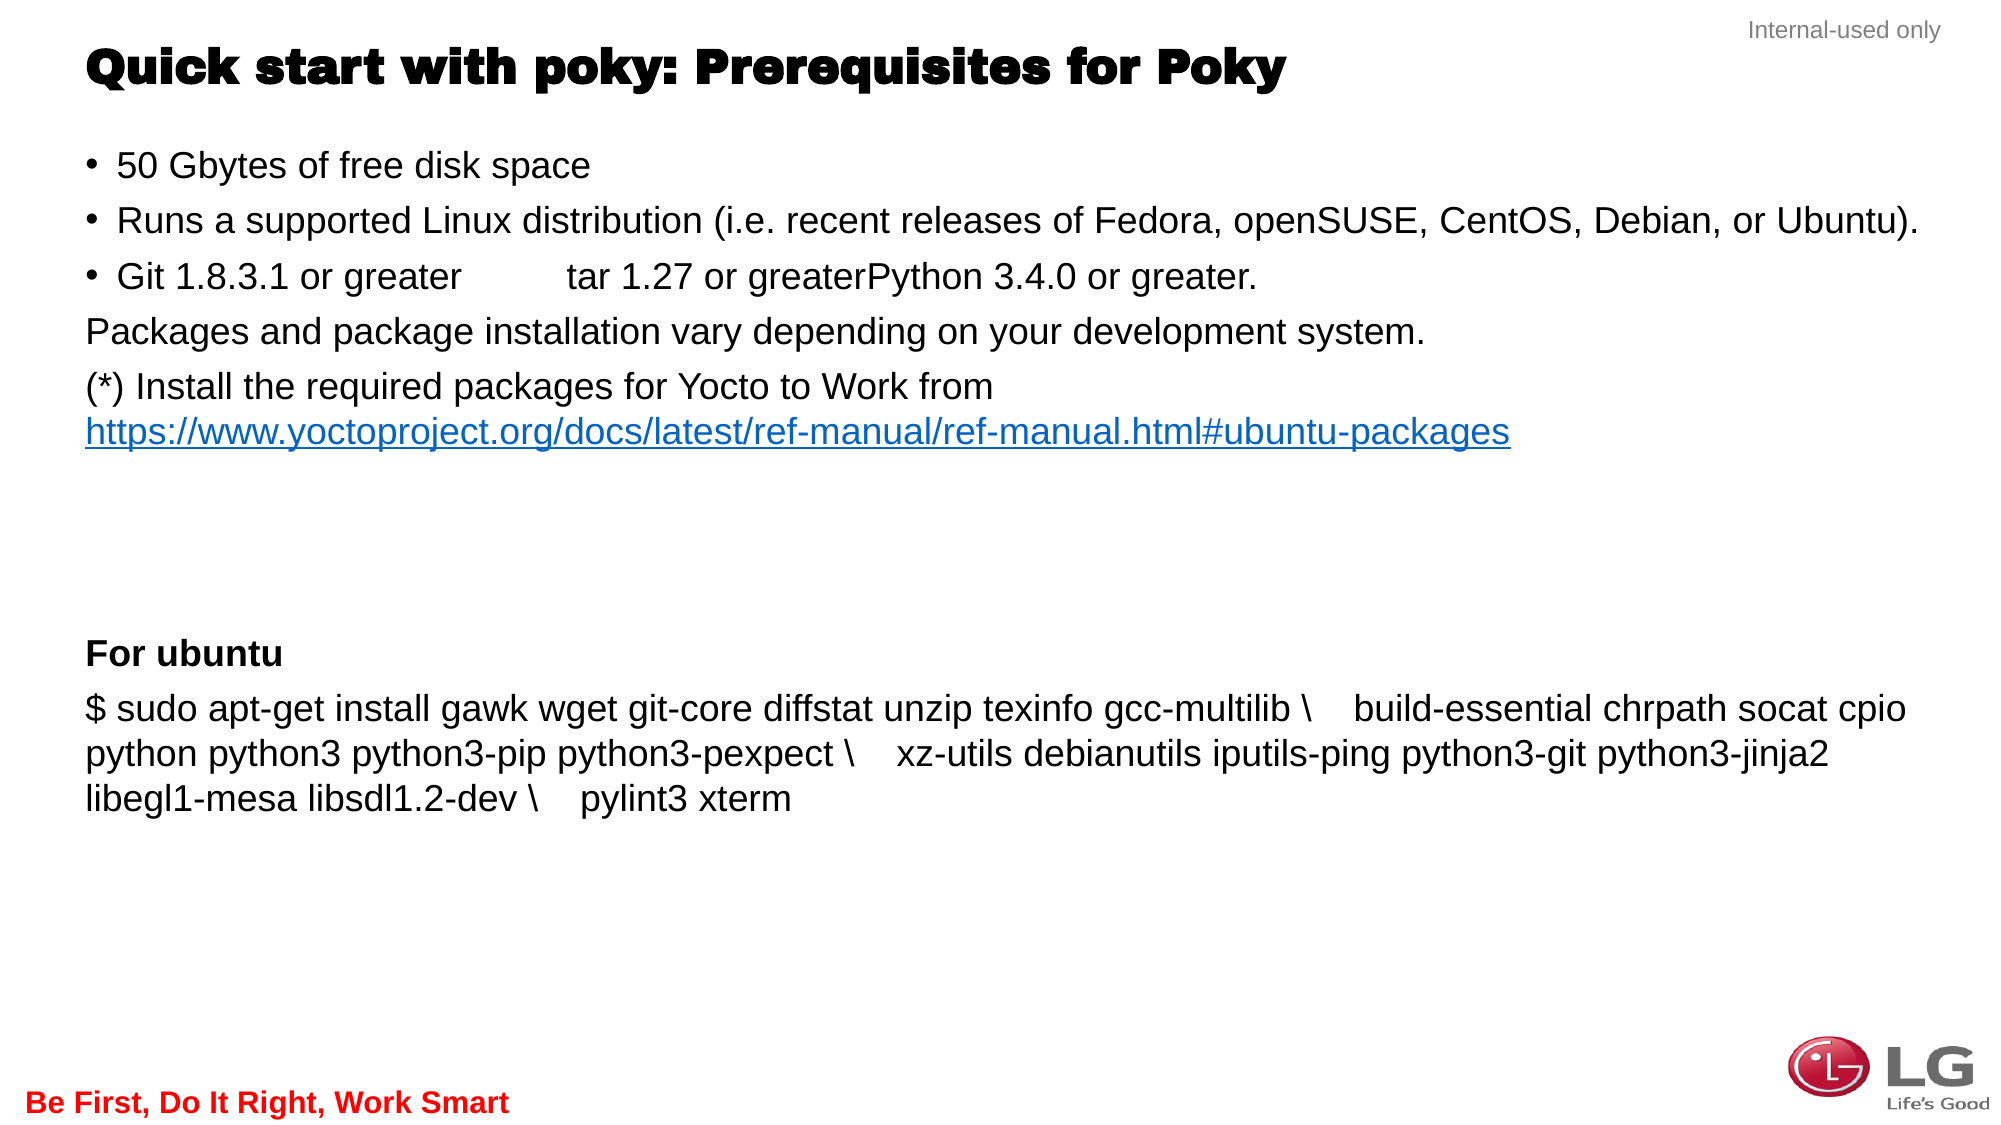

# Quick start with poky: Prerequisites for Poky
50 Gbytes of free disk space
Runs a supported Linux distribution (i.e. recent releases of Fedora, openSUSE, CentOS, Debian, or Ubuntu).
Git 1.8.3.1 or greater	tar 1.27 or greater	Python 3.4.0 or greater.
Packages and package installation vary depending on your development system.
(*) Install the required packages for Yocto to Work from        https://www.yoctoproject.org/docs/latest/ref-manual/ref-manual.html#ubuntu-packages

For ubuntu
$ sudo apt-get install gawk wget git-core diffstat unzip texinfo gcc-multilib \    build-essential chrpath socat cpio python python3 python3-pip python3-pexpect \    xz-utils debianutils iputils-ping python3-git python3-jinja2 libegl1-mesa libsdl1.2-dev \    pylint3 xterm